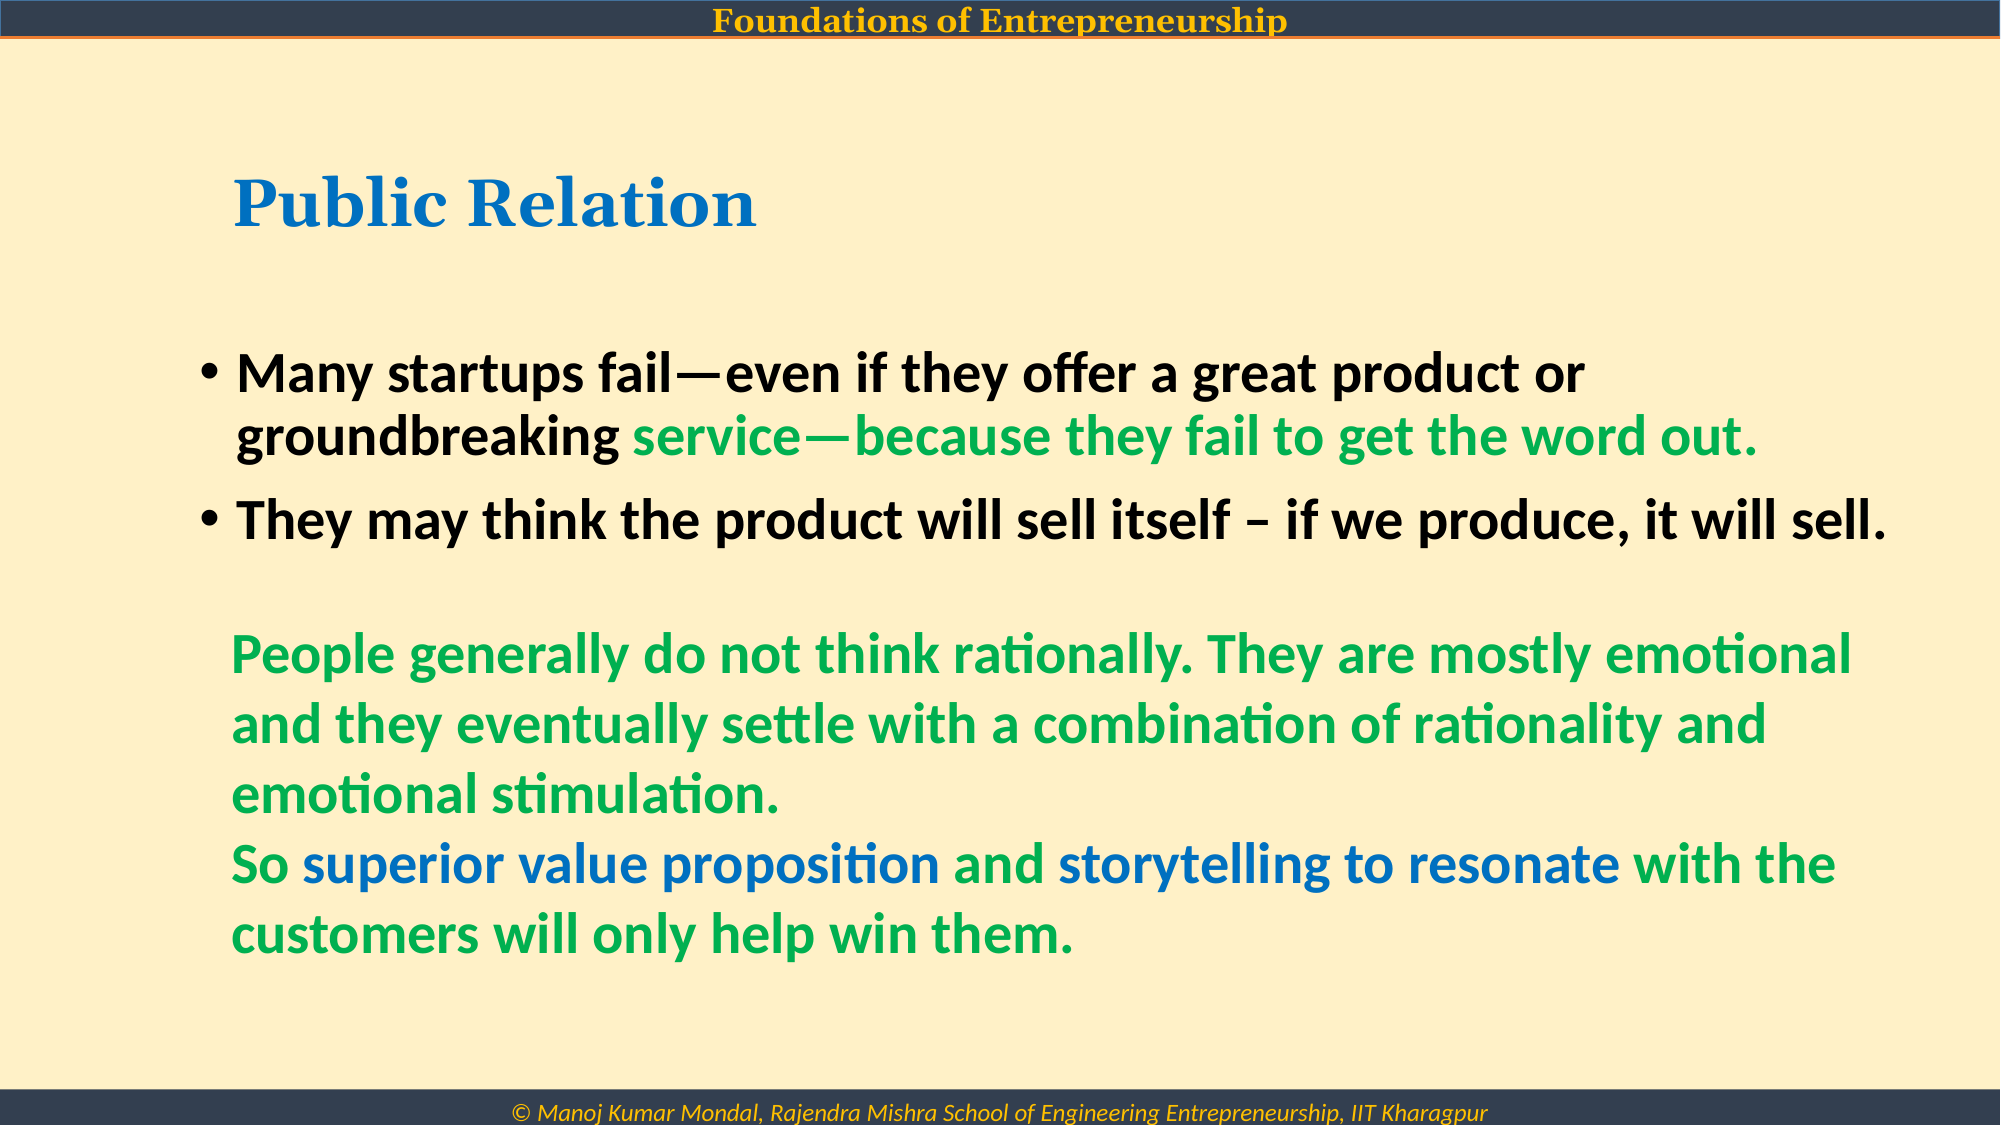

# Public Relation
Many startups fail—even if they offer a great product or groundbreaking service—because they fail to get the word out.
They may think the product will sell itself – if we produce, it will sell.
People generally do not think rationally. They are mostly emotional and they eventually settle with a combination of rationality and emotional stimulation.
So superior value proposition and storytelling to resonate with the customers will only help win them.